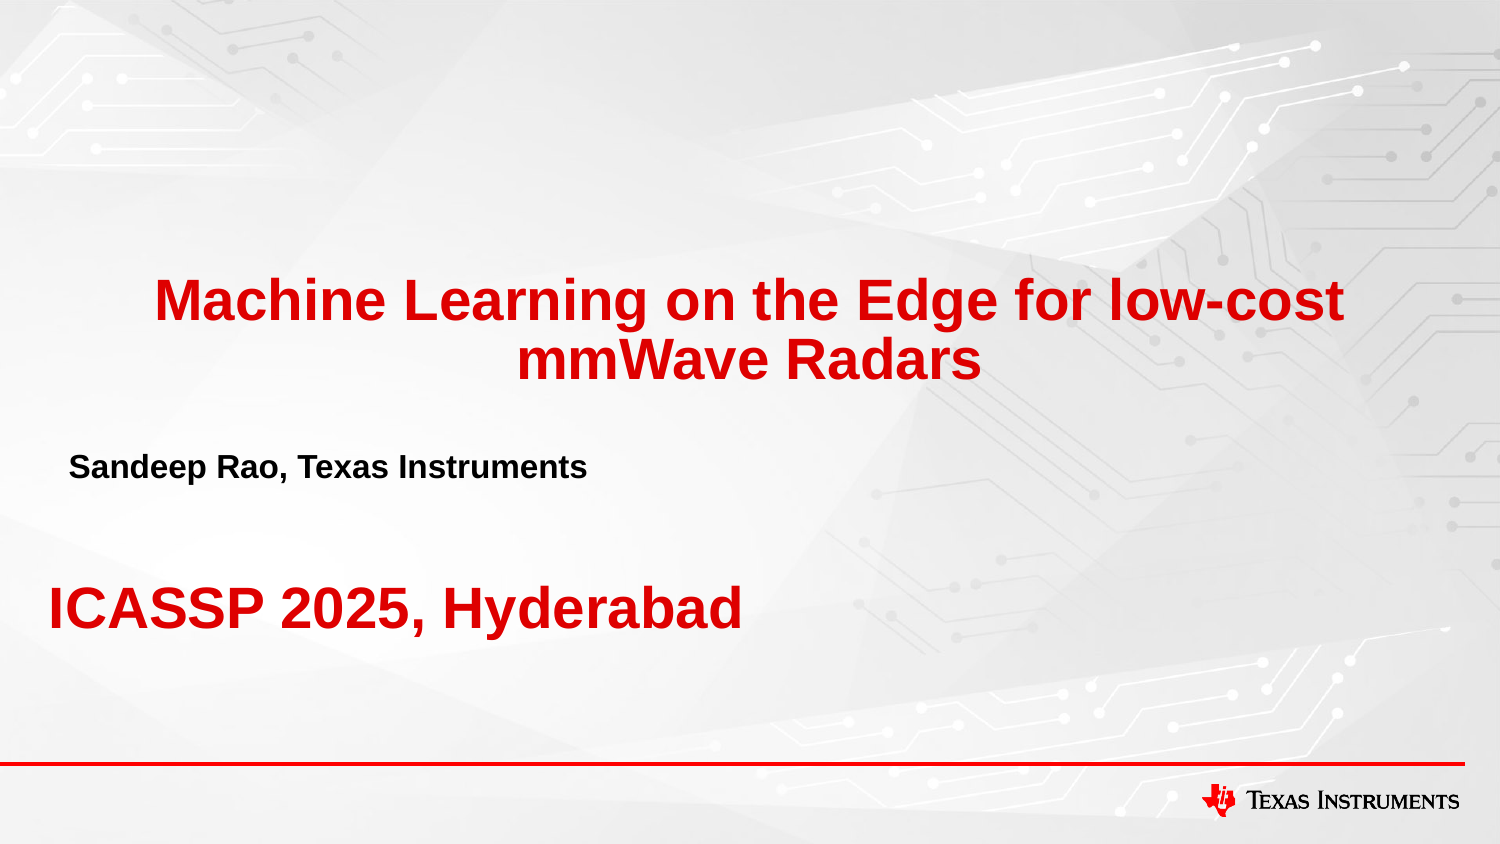

# Machine Learning on the Edge for low-cost mmWave Radars
Sandeep Rao, Texas Instruments
ICASSP 2025, Hyderabad